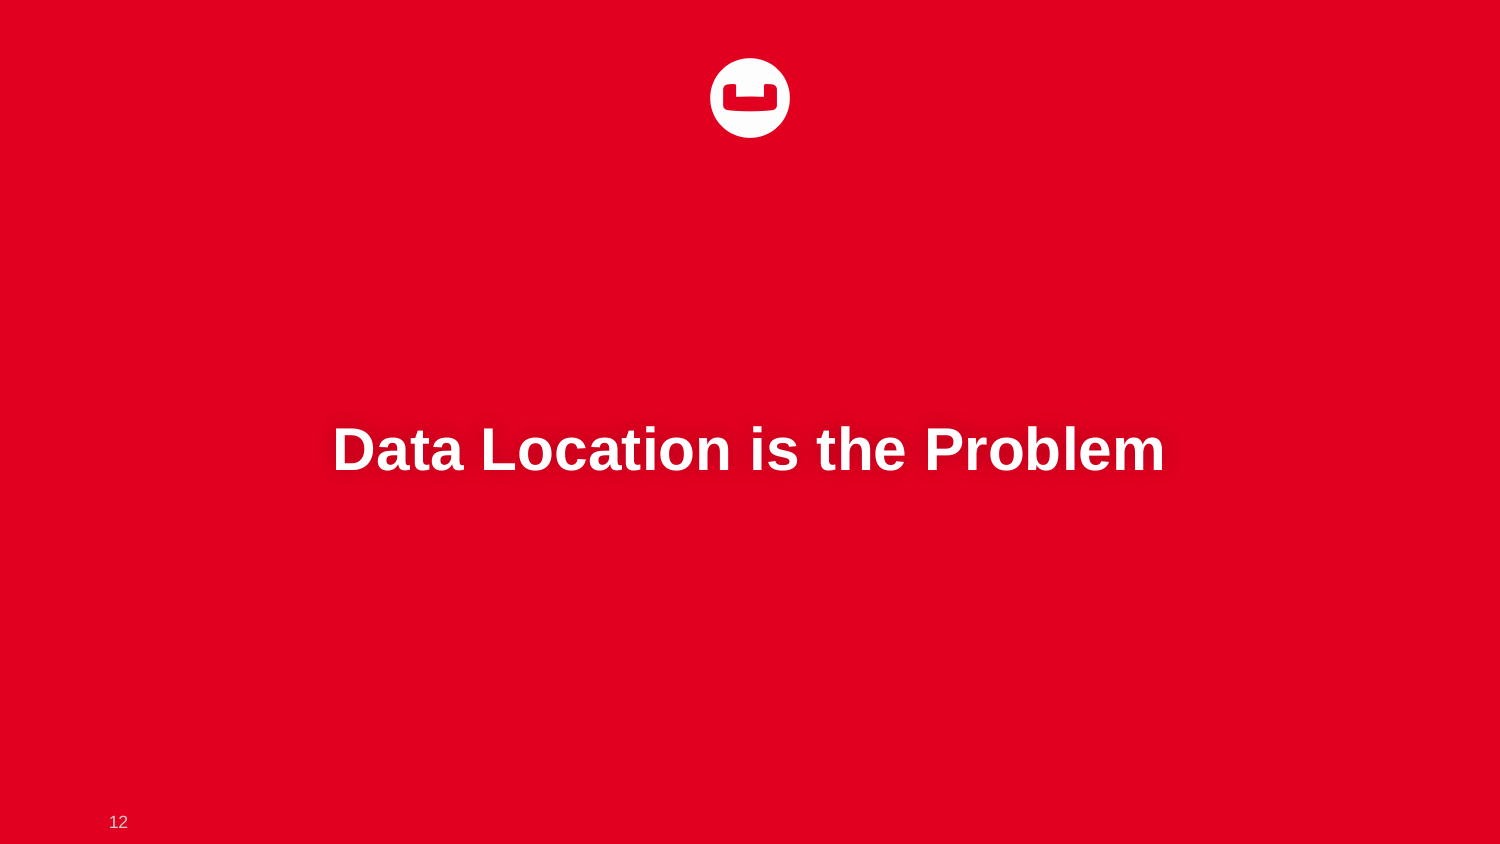

# Data Location is the Problem

12